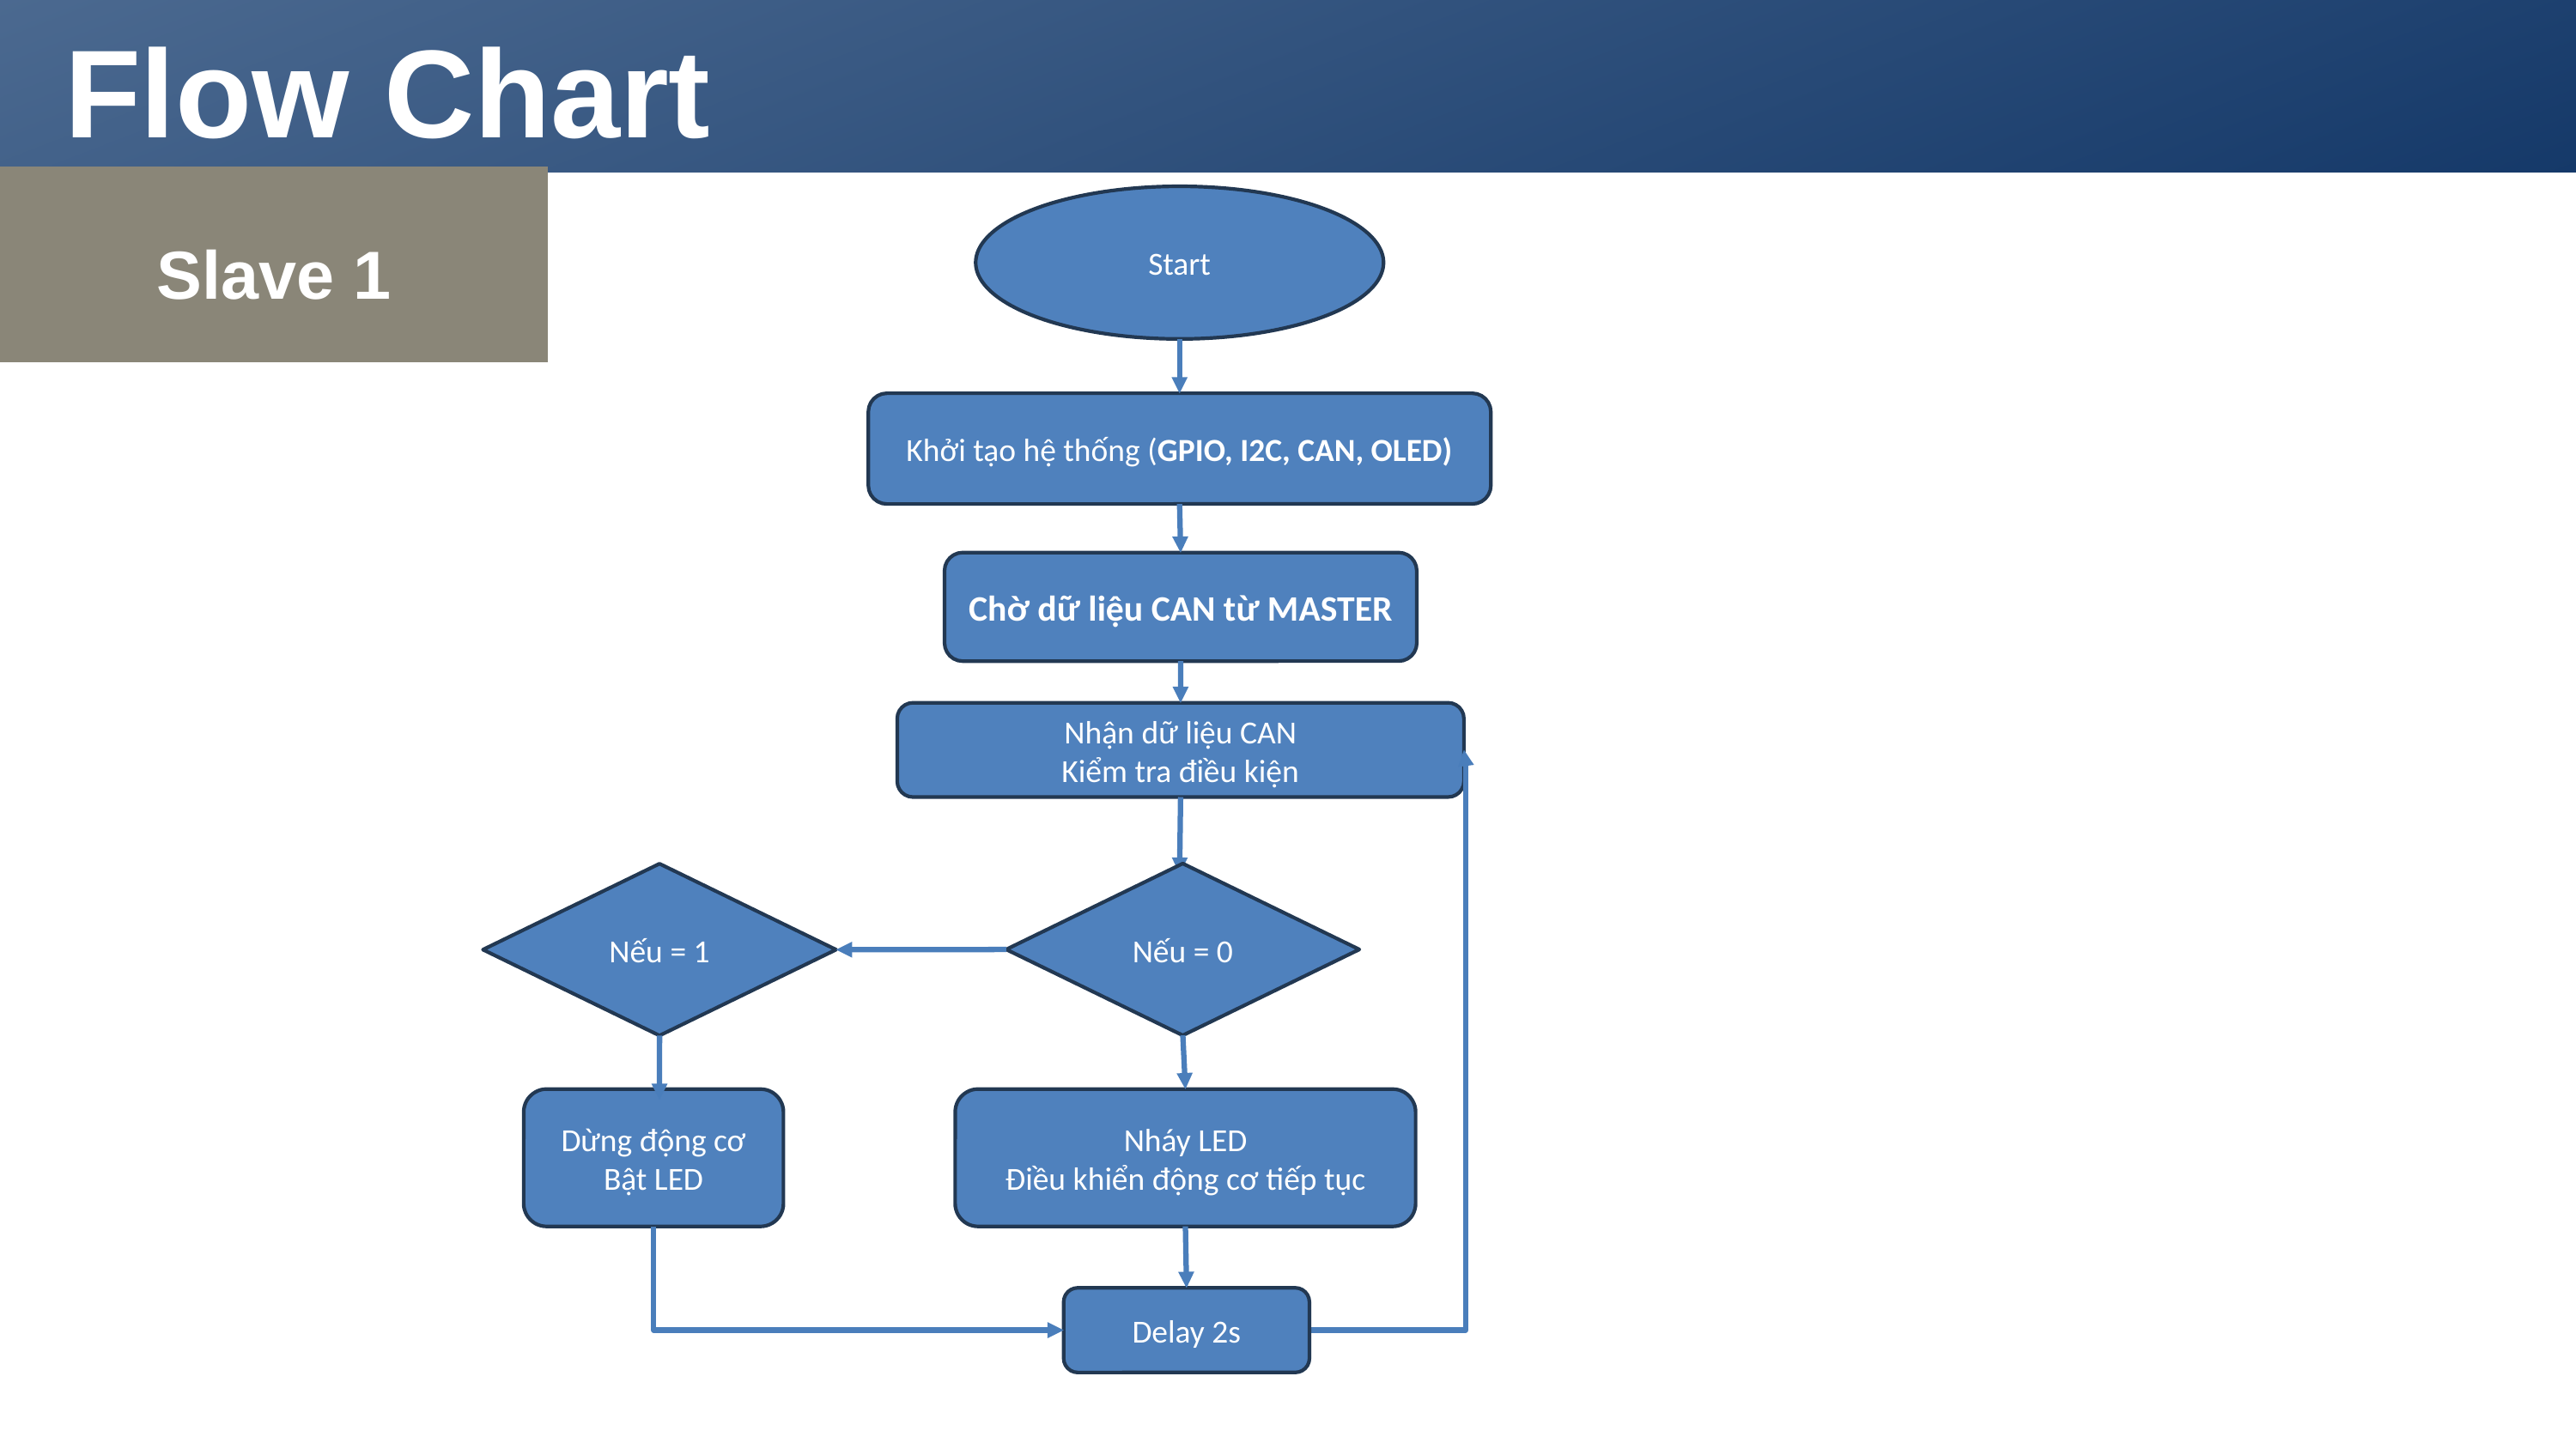

Flow Chart

Slave 1
Start
Khởi tạo hệ thống (GPIO, I2C, CAN, OLED)
Chờ dữ liệu CAN từ MASTER
Nhận dữ liệu CAN
Kiểm tra điều kiện
Nếu = 0
Nếu = 1
Dừng động cơ
Bật LED
Nháy LED
Điều khiển động cơ tiếp tục
Delay 2s